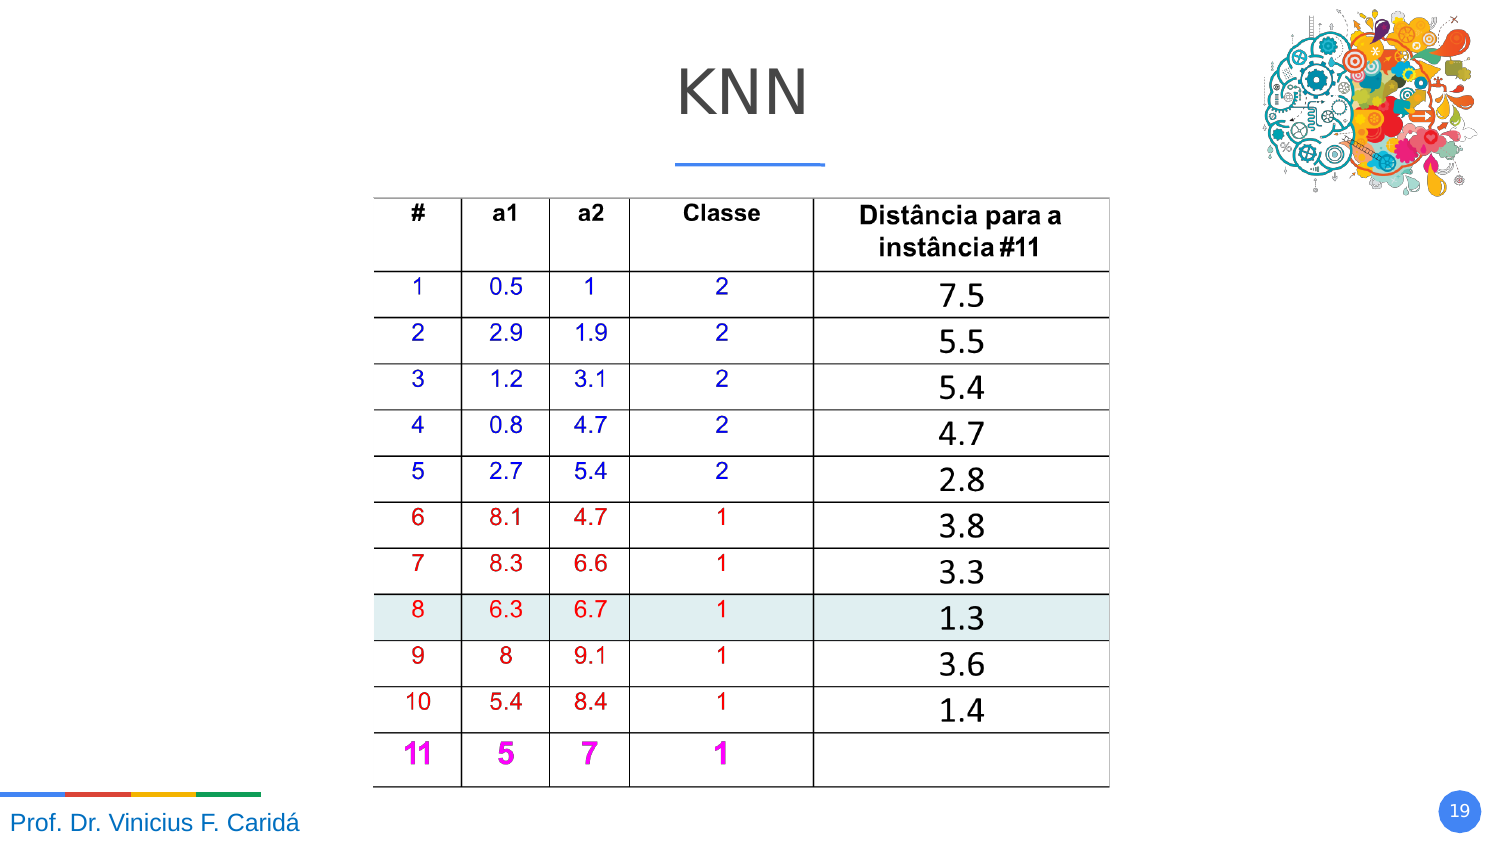

KNN

19
Prof. Dr. Vinicius F. Caridá